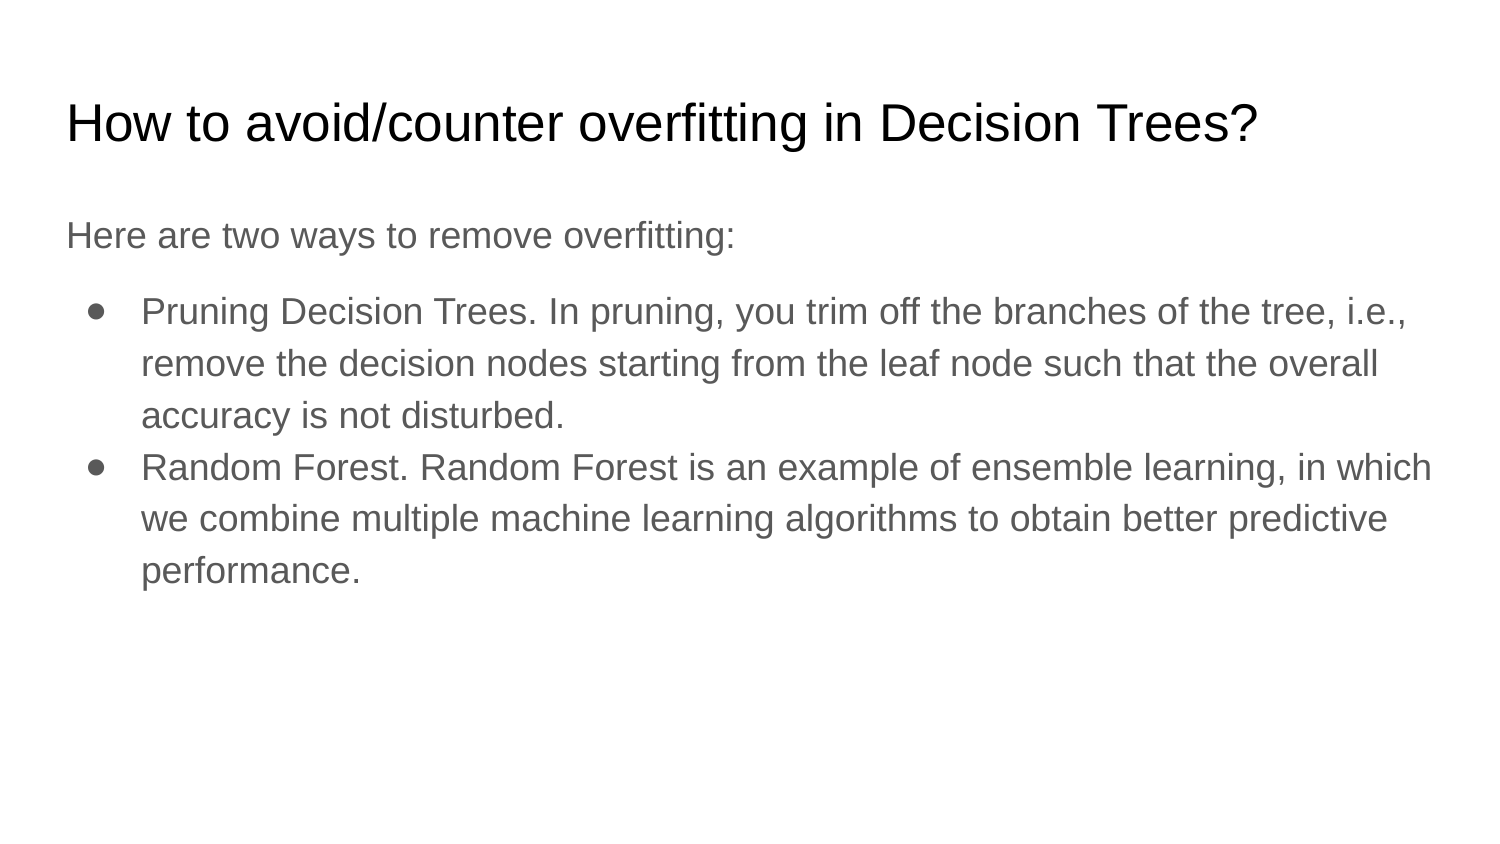

# How to avoid/counter overfitting in Decision Trees?
Here are two ways to remove overfitting:
Pruning Decision Trees. In pruning, you trim off the branches of the tree, i.e., remove the decision nodes starting from the leaf node such that the overall accuracy is not disturbed.
Random Forest. Random Forest is an example of ensemble learning, in which we combine multiple machine learning algorithms to obtain better predictive performance.